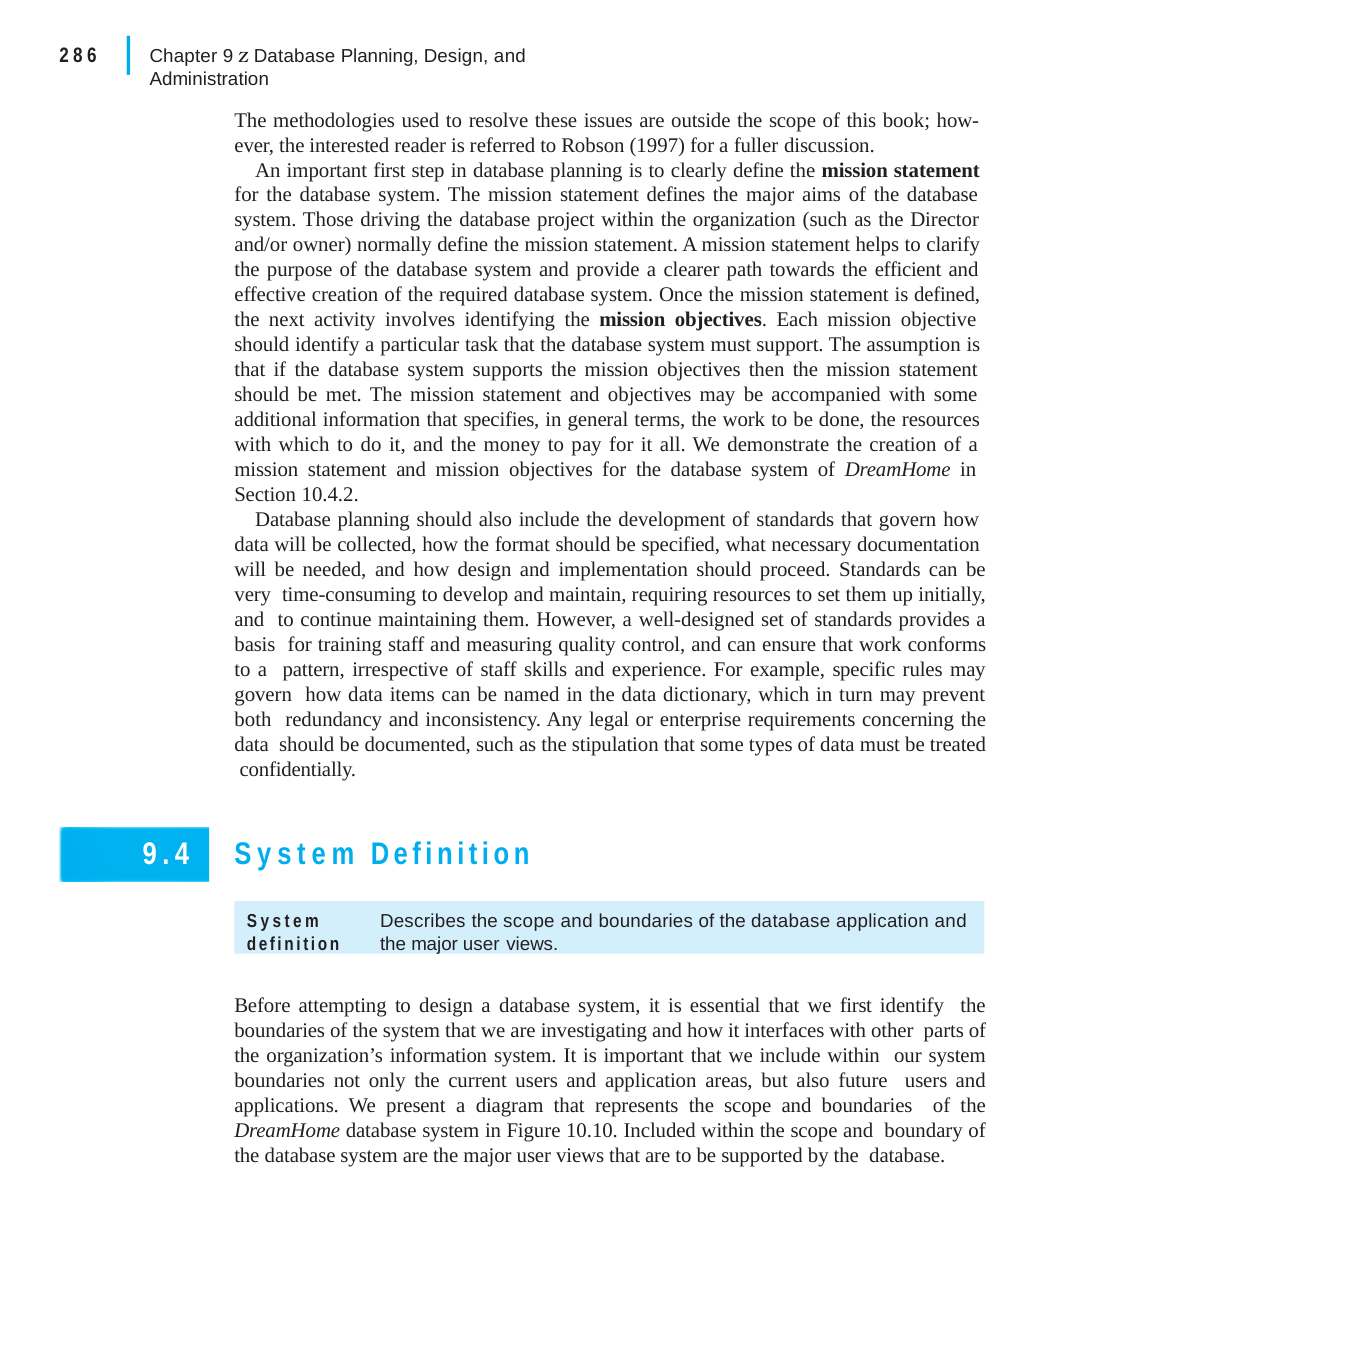

|
286
Chapter 9 z Database Planning, Design, and Administration
The methodologies used to resolve these issues are outside the scope of this book; how-  ever, the interested reader is referred to Robson (1997) for a fuller discussion.
An important first step in database planning is to clearly define the mission statement  for the database system. The mission statement defines the major aims of the database  system. Those driving the database project within the organization (such as the Director  and/or owner) normally define the mission statement. A mission statement helps to clarify  the purpose of the database system and provide a clearer path towards the efficient and  effective creation of the required database system. Once the mission statement is defined,  the next activity involves identifying the mission objectives. Each mission objective  should identify a particular task that the database system must support. The assumption is  that if the database system supports the mission objectives then the mission statement  should be met. The mission statement and objectives may be accompanied with some  additional information that specifies, in general terms, the work to be done, the resources  with which to do it, and the money to pay for it all. We demonstrate the creation of a  mission statement and mission objectives for the database system of DreamHome in  Section 10.4.2.
Database planning should also include the development of standards that govern how  data will be collected, how the format should be specified, what necessary documentation  will be needed, and how design and implementation should proceed. Standards can be very  time-consuming to develop and maintain, requiring resources to set them up initially, and  to continue maintaining them. However, a well-designed set of standards provides a basis  for training staff and measuring quality control, and can ensure that work conforms to a  pattern, irrespective of staff skills and experience. For example, specific rules may govern  how data items can be named in the data dictionary, which in turn may prevent both  redundancy and inconsistency. Any legal or enterprise requirements concerning the data  should be documented, such as the stipulation that some types of data must be treated  confidentially.

System Definition
9.4
System	Describes the scope and boundaries of the database application and
definition	the major user views.
Before attempting to design a database system, it is essential that we first identify  the boundaries of the system that we are investigating and how it interfaces with other  parts of the organization’s information system. It is important that we include within  our system boundaries not only the current users and application areas, but also future  users and applications. We present a diagram that represents the scope and boundaries  of the DreamHome database system in Figure 10.10. Included within the scope and  boundary of the database system are the major user views that are to be supported by the  database.